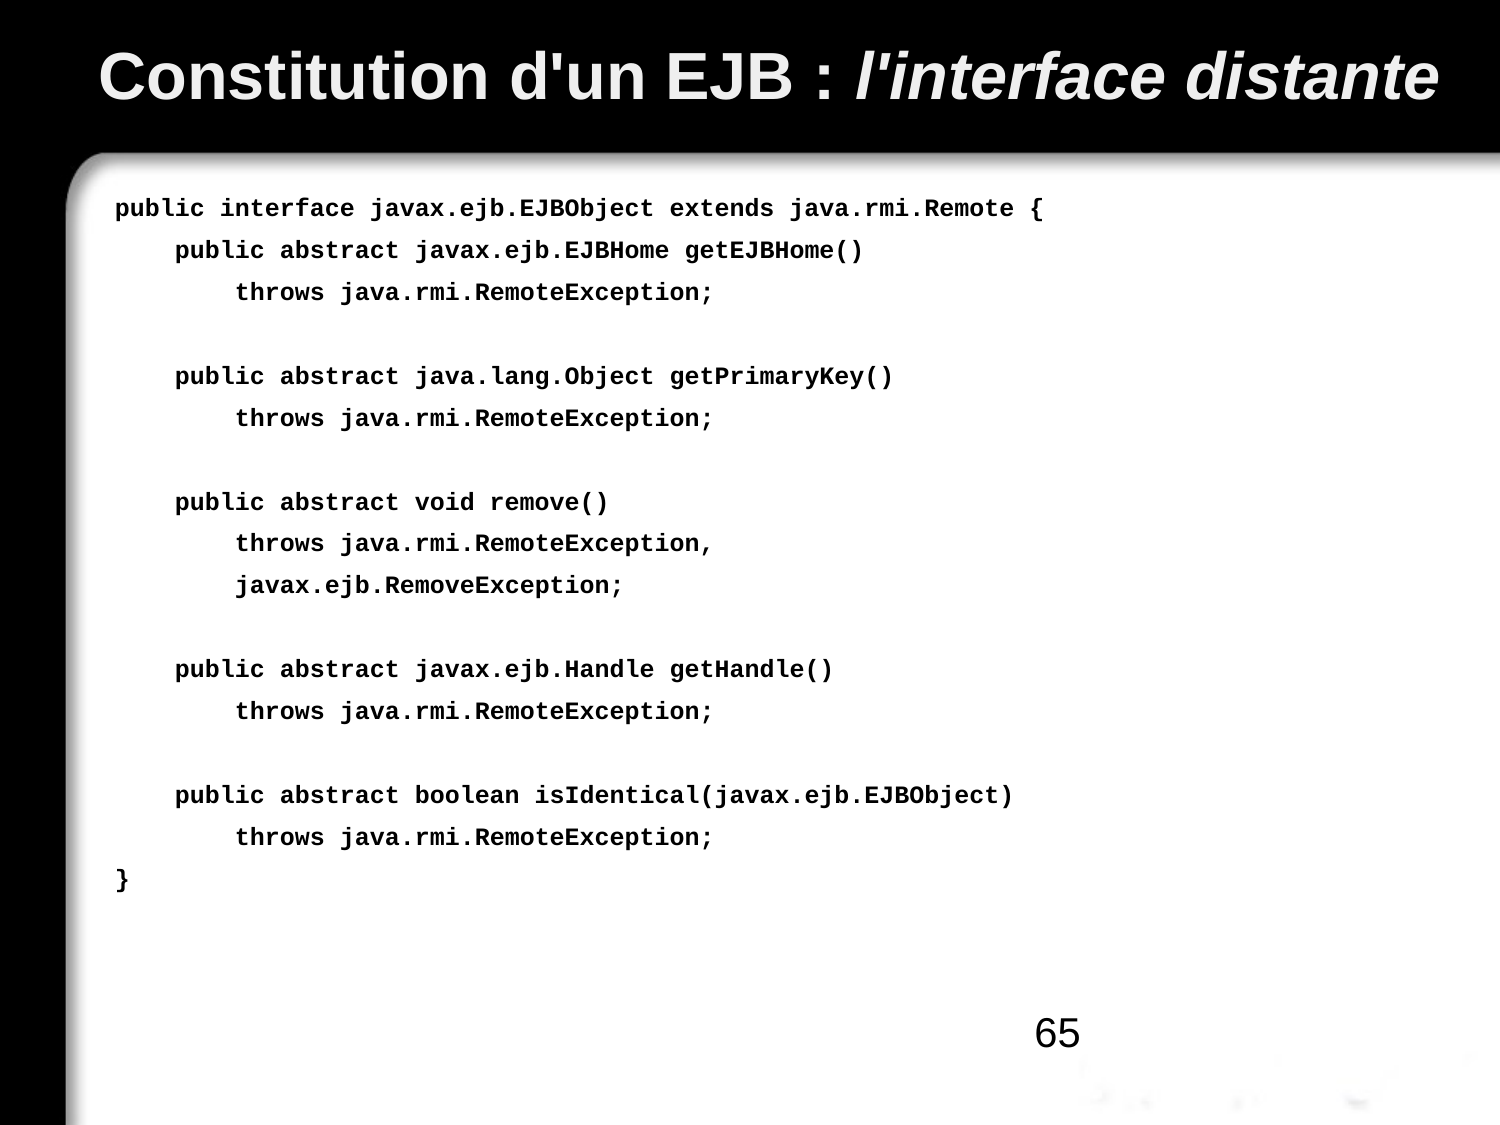

# Constitution d'un EJB : l'interface distante
public interface javax.ejb.EJBObject extends java.rmi.Remote {
    public abstract javax.ejb.EJBHome getEJBHome()
        throws java.rmi.RemoteException;

    public abstract java.lang.Object getPrimaryKey()
        throws java.rmi.RemoteException;

    public abstract void remove()
        throws java.rmi.RemoteException,
        javax.ejb.RemoveException;

    public abstract javax.ejb.Handle getHandle()
        throws java.rmi.RemoteException;

    public abstract boolean isIdentical(javax.ejb.EJBObject)
        throws java.rmi.RemoteException;
}